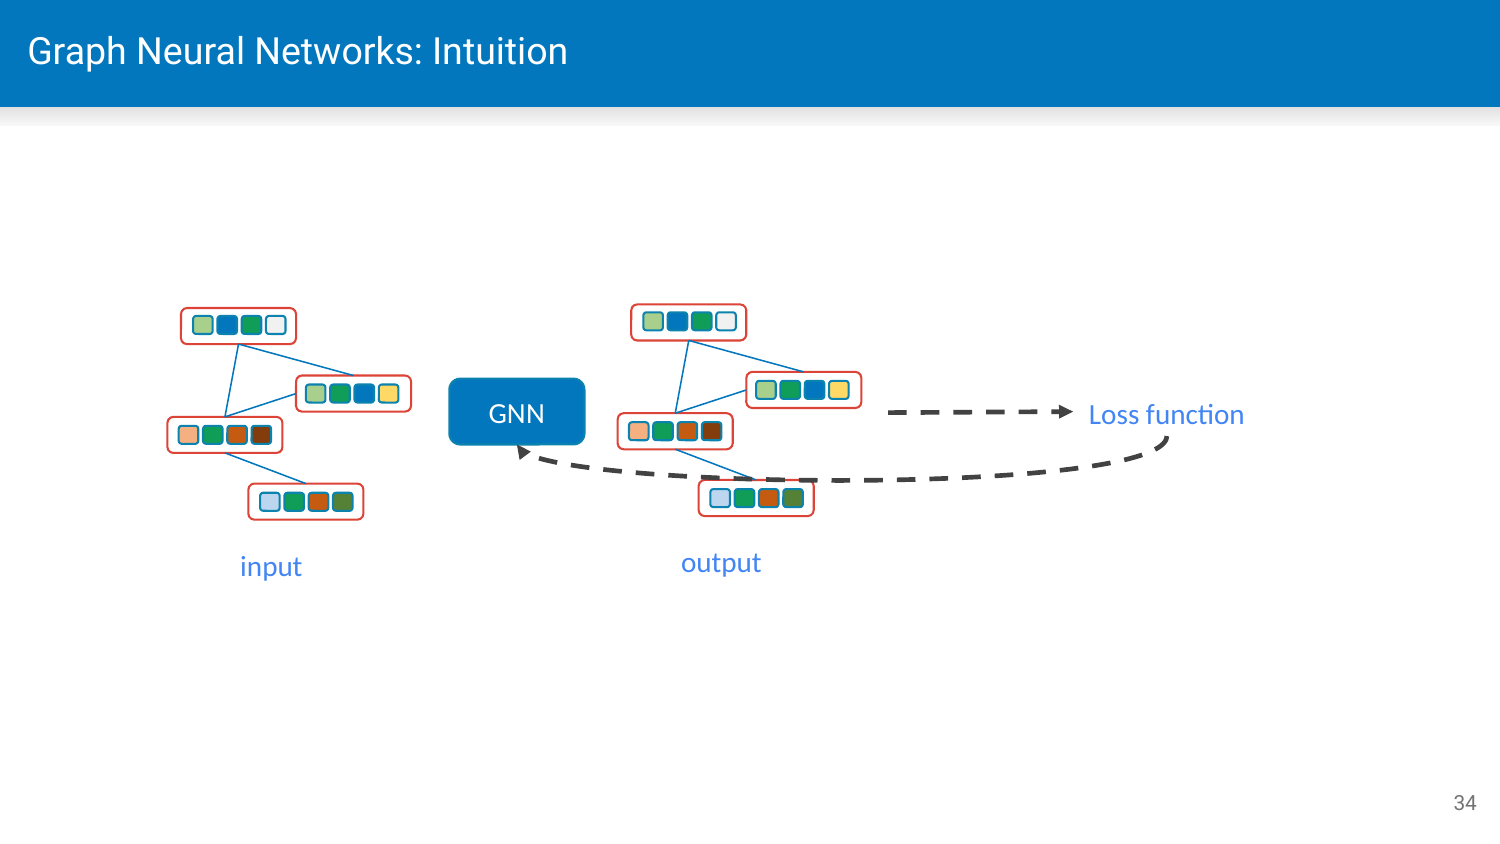

# Graph Neural Networks: Intuition

output

input
GNN
Loss function
34